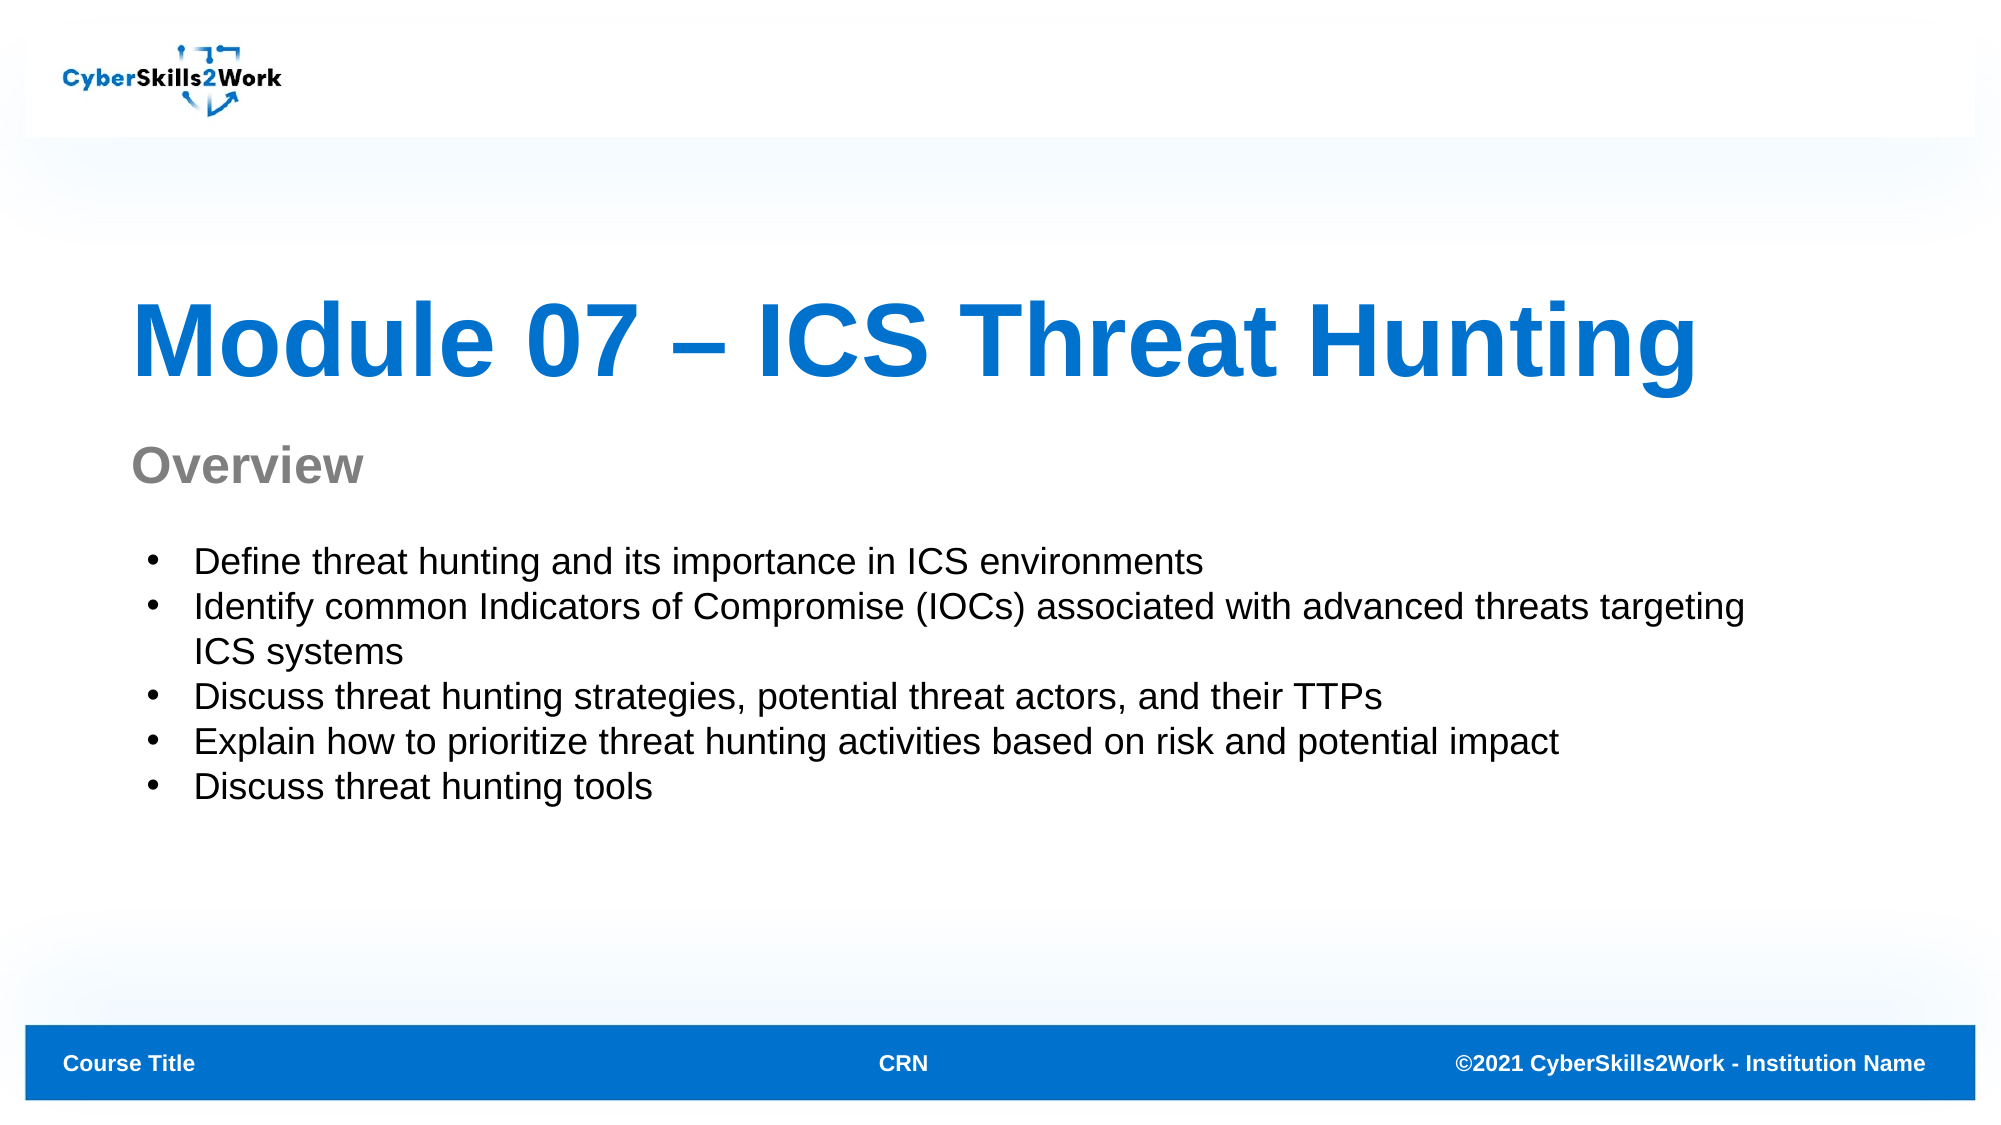

# Module 07 – ICS Threat Hunting
Overview
Define threat hunting and its importance in ICS environments
Identify common Indicators of Compromise (IOCs) associated with advanced threats targeting ICS systems
Discuss threat hunting strategies, potential threat actors, and their TTPs
Explain how to prioritize threat hunting activities based on risk and potential impact
Discuss threat hunting tools

CRN
©2021 CyberSkills2Work - Institution Name
Course Title